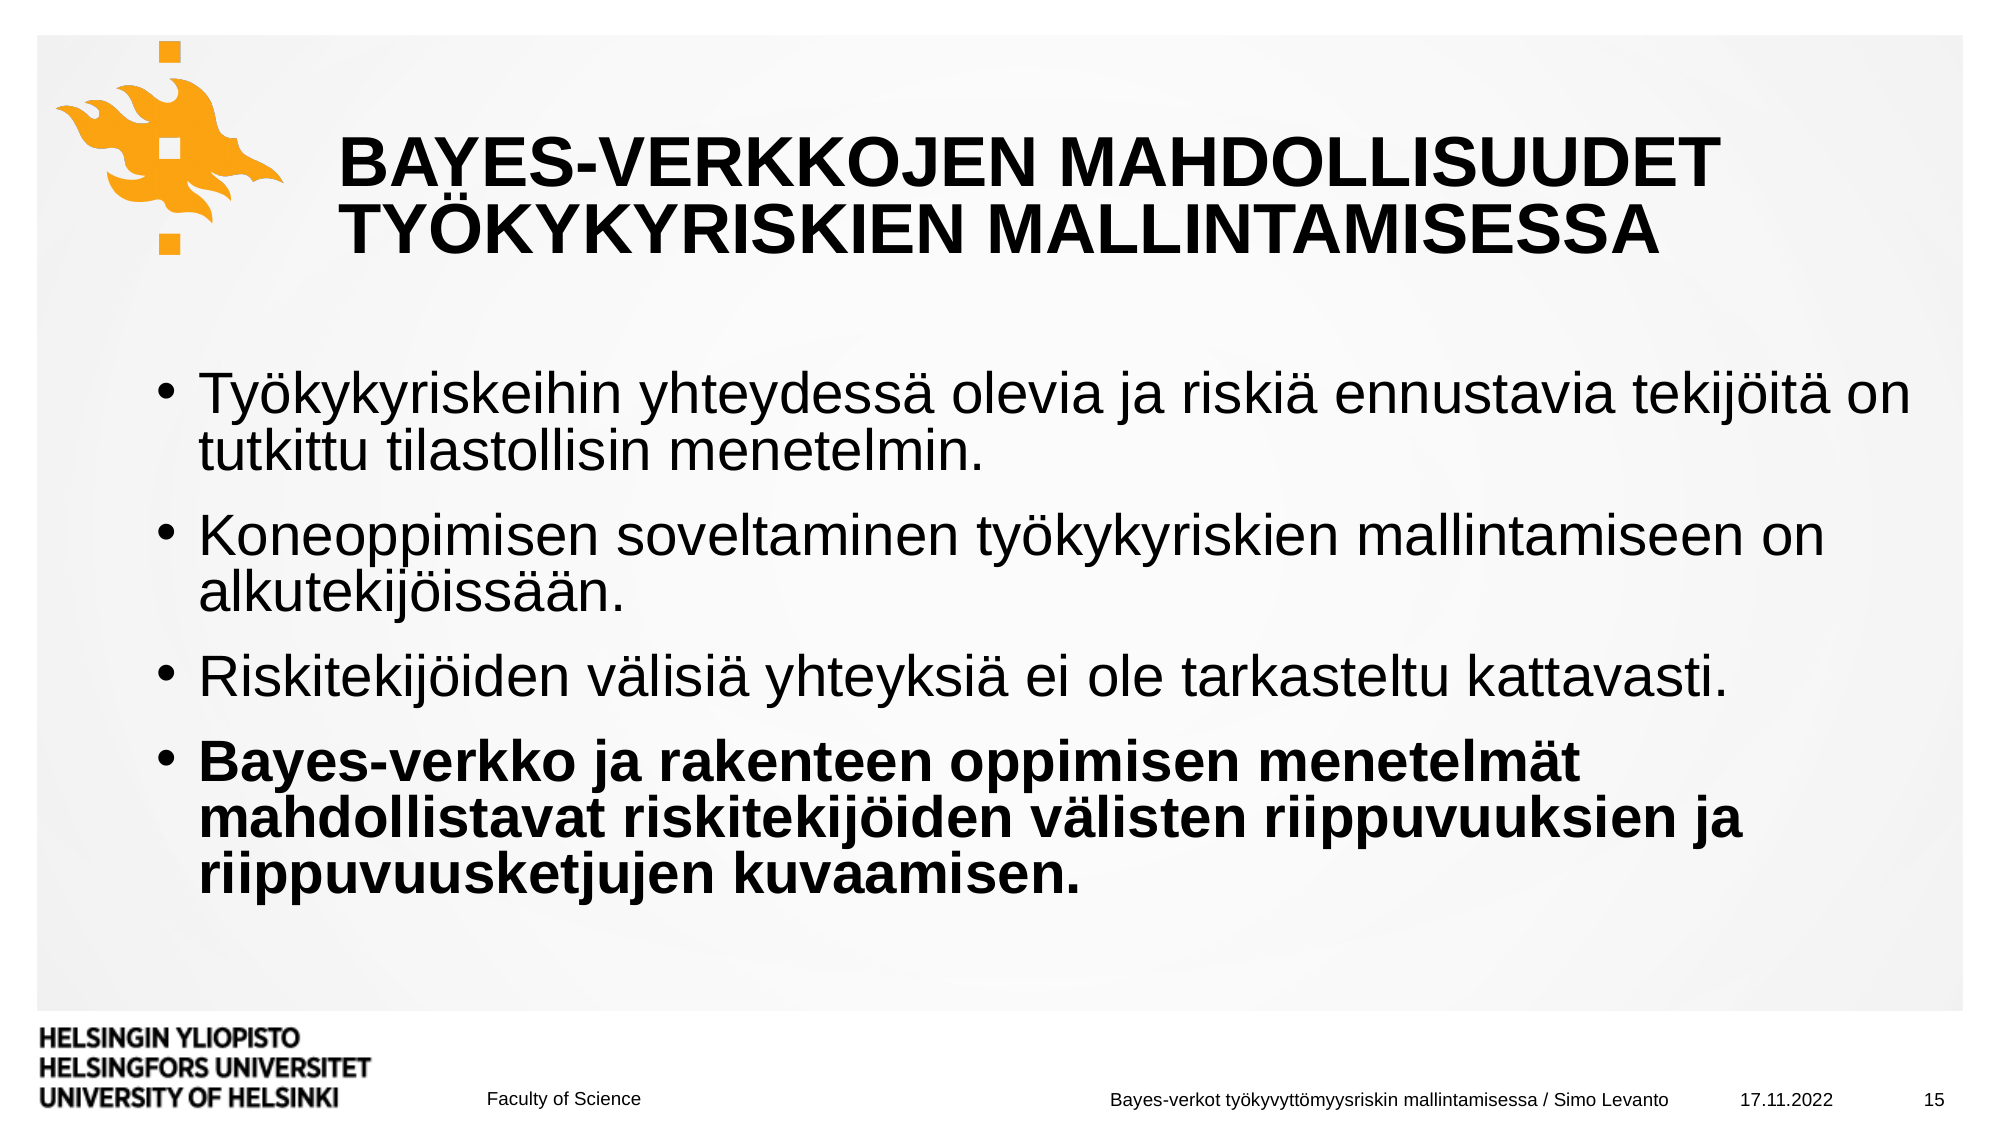

# Bayes-verkkojen mahdollisuudet työkykyriskien mallintamisessa
Työkykyriskeihin yhteydessä olevia ja riskiä ennustavia tekijöitä on tutkittu tilastollisin menetelmin.
Koneoppimisen soveltaminen työkykyriskien mallintamiseen on alkutekijöissään.
Riskitekijöiden välisiä yhteyksiä ei ole tarkasteltu kattavasti.
Bayes-verkko ja rakenteen oppimisen menetelmät mahdollistavat riskitekijöiden välisten riippuvuuksien ja riippuvuusketjujen kuvaamisen.
17.11.2022
15
Bayes-verkot työkyvyttömyysriskin mallintamisessa / Simo Levanto